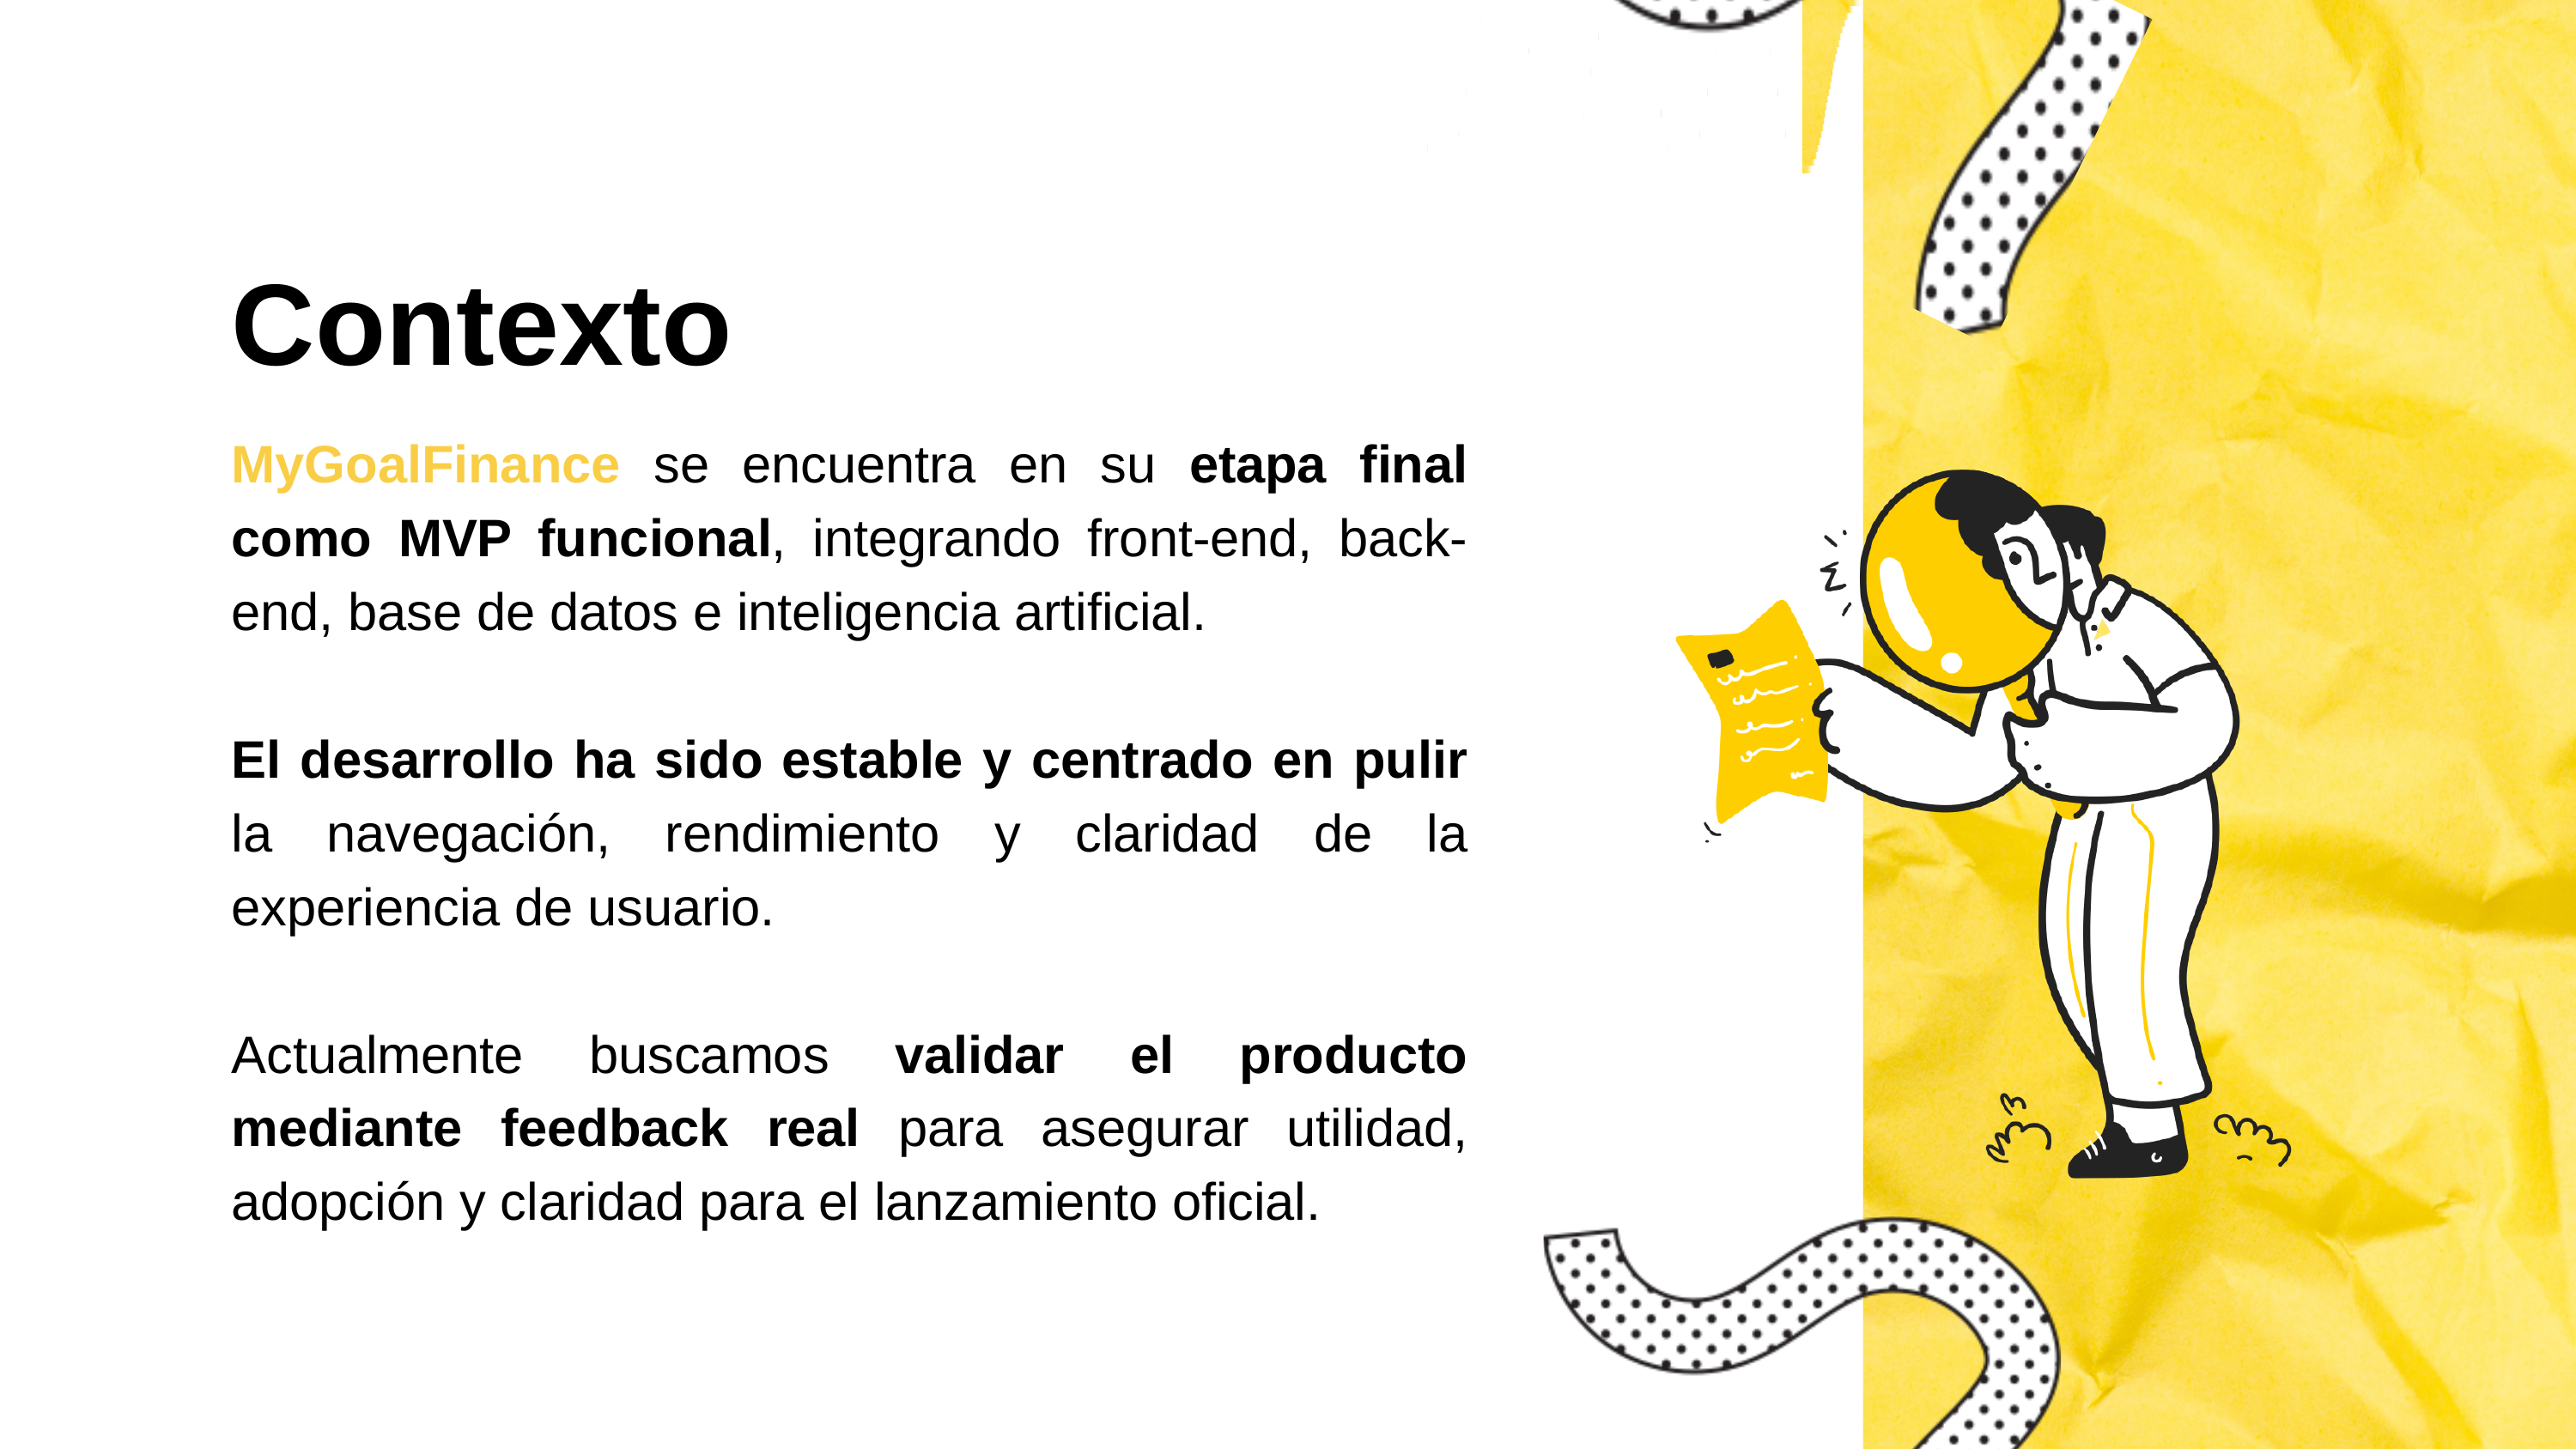

Contexto
MyGoalFinance se encuentra en su etapa final como MVP funcional, integrando front-end, back-end, base de datos e inteligencia artificial.

El desarrollo ha sido estable y centrado en pulir la navegación, rendimiento y claridad de la experiencia de usuario.

Actualmente buscamos validar el producto mediante feedback real para asegurar utilidad, adopción y claridad para el lanzamiento oficial.